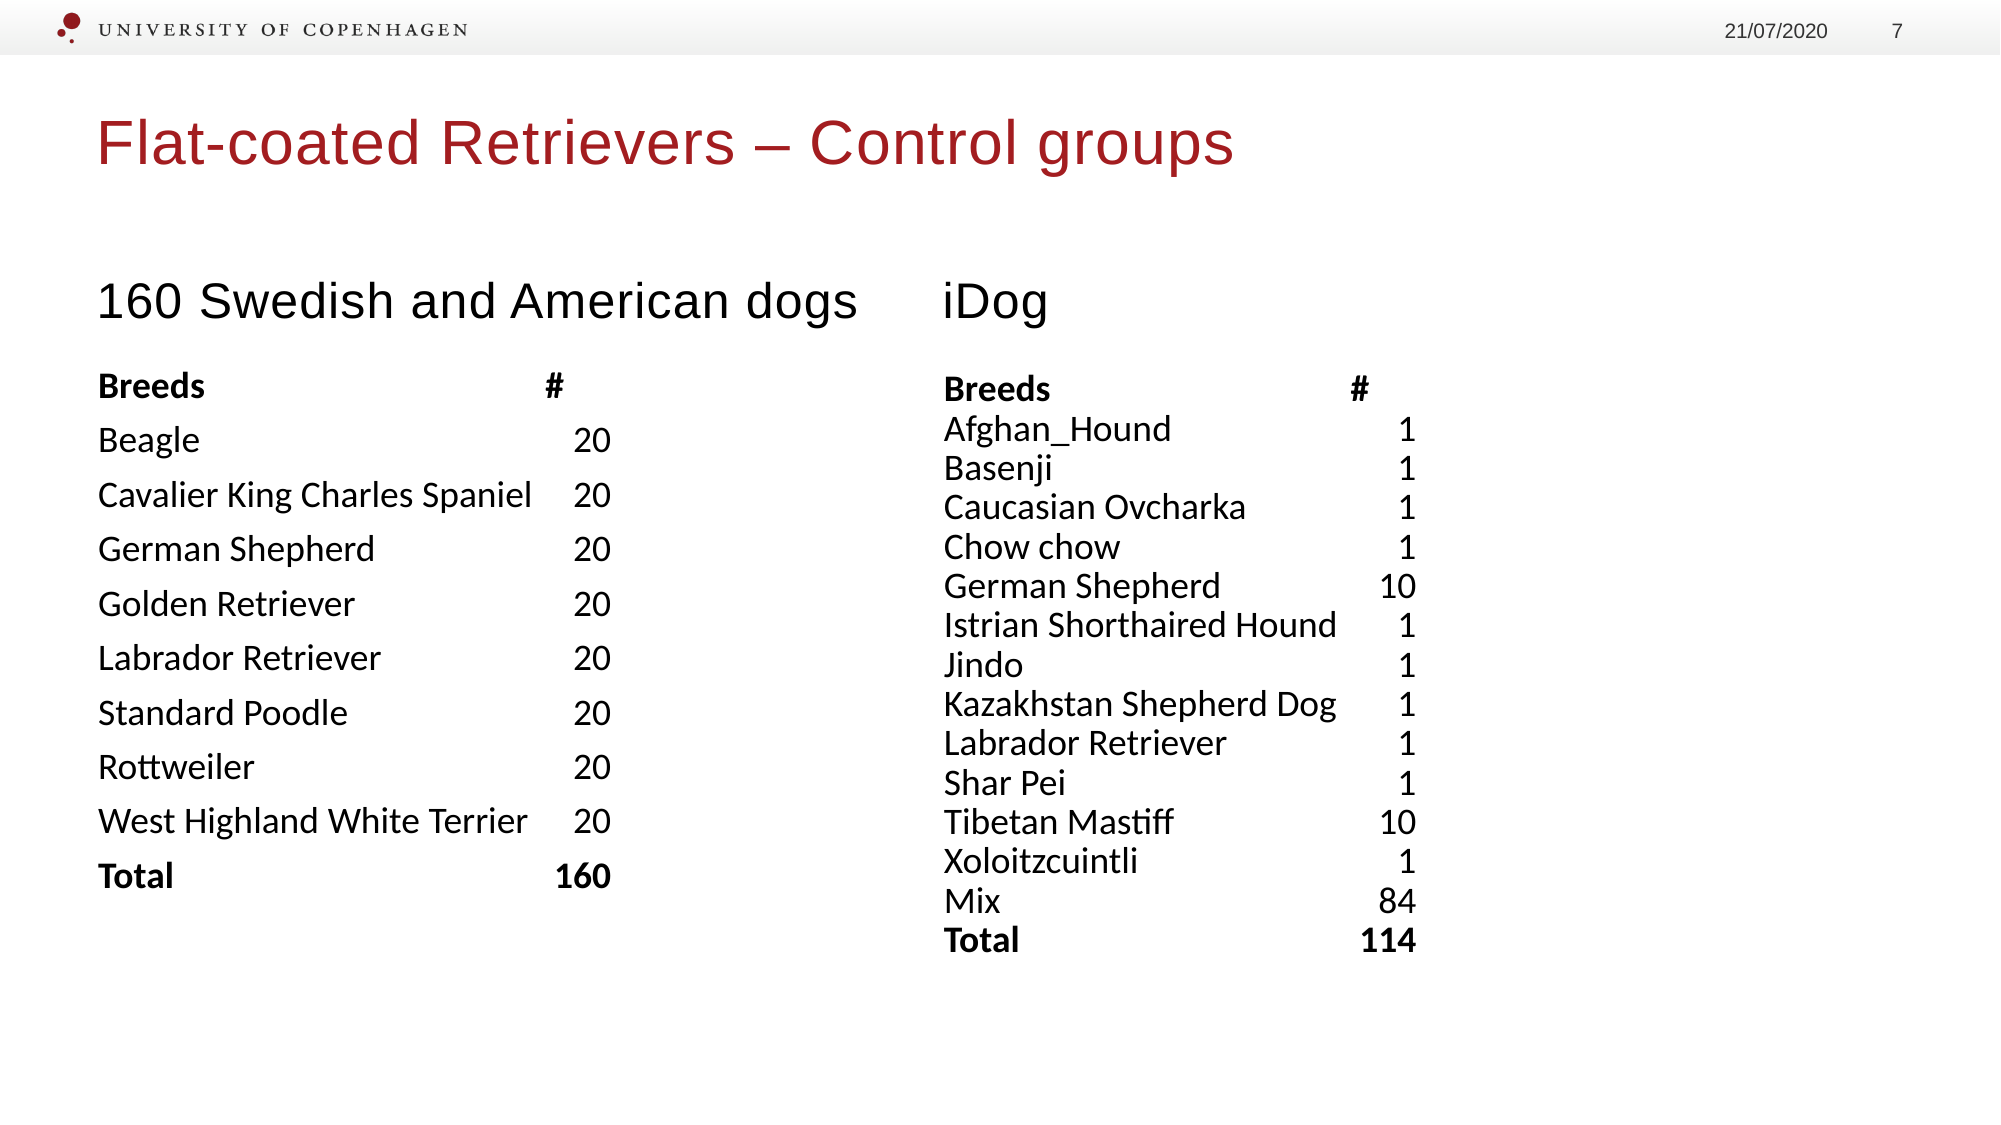

21/07/2020
7
# Flat-coated Retrievers – Control groups
160 Swedish and American dogs

iDog

| Breeds | # |
| --- | --- |
| Beagle | 20 |
| Cavalier King Charles Spaniel | 20 |
| German Shepherd | 20 |
| Golden Retriever | 20 |
| Labrador Retriever | 20 |
| Standard Poodle | 20 |
| Rottweiler | 20 |
| West Highland White Terrier | 20 |
| Total | 160 |
| Breeds | # |
| --- | --- |
| Afghan\_Hound | 1 |
| Basenji | 1 |
| Caucasian Ovcharka | 1 |
| Chow chow | 1 |
| German Shepherd | 10 |
| Istrian Shorthaired Hound | 1 |
| Jindo | 1 |
| Kazakhstan Shepherd Dog | 1 |
| Labrador Retriever | 1 |
| Shar Pei | 1 |
| Tibetan Mastiff | 10 |
| Xoloitzcuintli | 1 |
| Mix | 84 |
| Total | 114 |